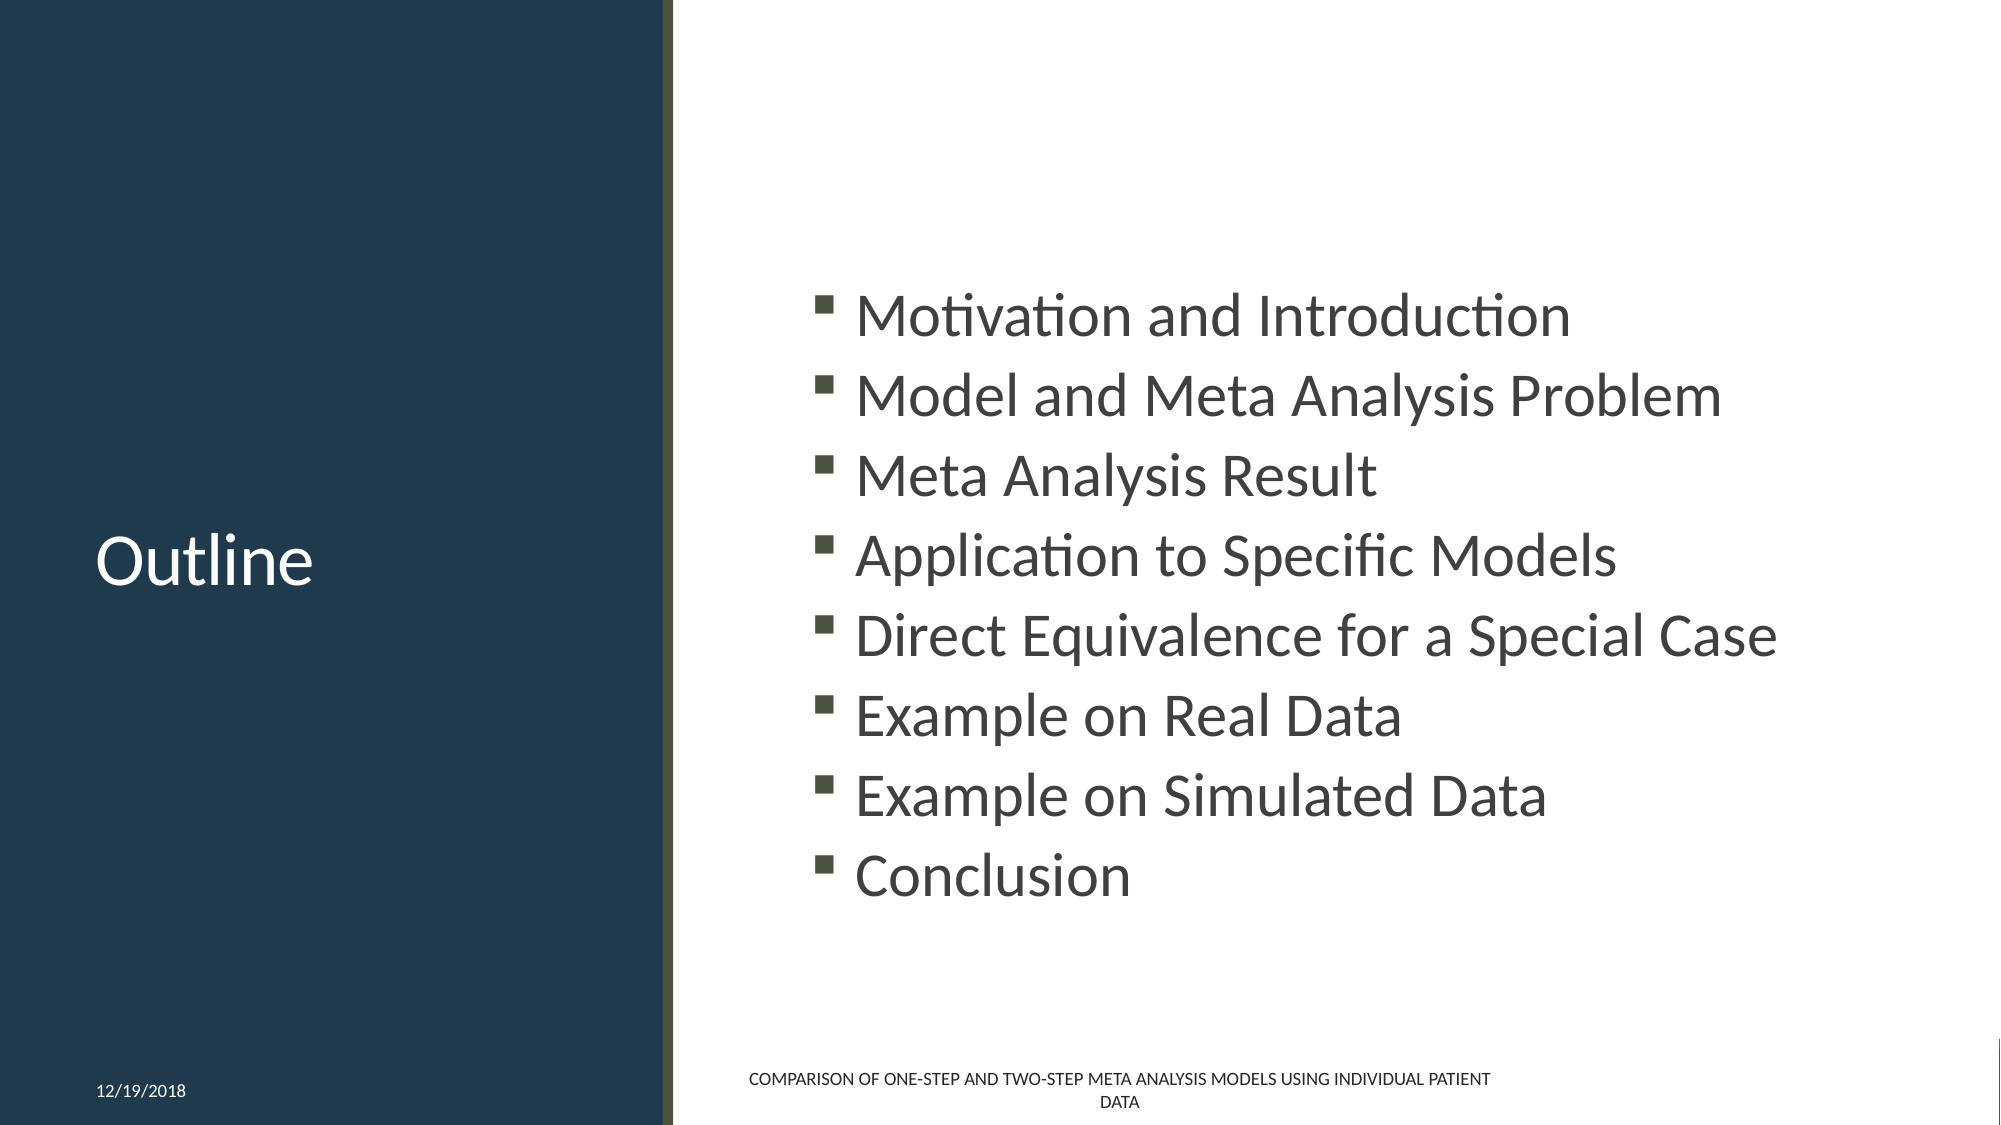

# Outline

 Motivation and Introduction
 Model and Meta Analysis Problem
 Meta Analysis Result
 Application to Specific Models
 Direct Equivalence for a Special Case
 Example on Real Data
 Example on Simulated Data
 Conclusion

12/19/2018
Comparison of One-Step and Two-Step Meta Analysis Models Using Individual Patient Data
2